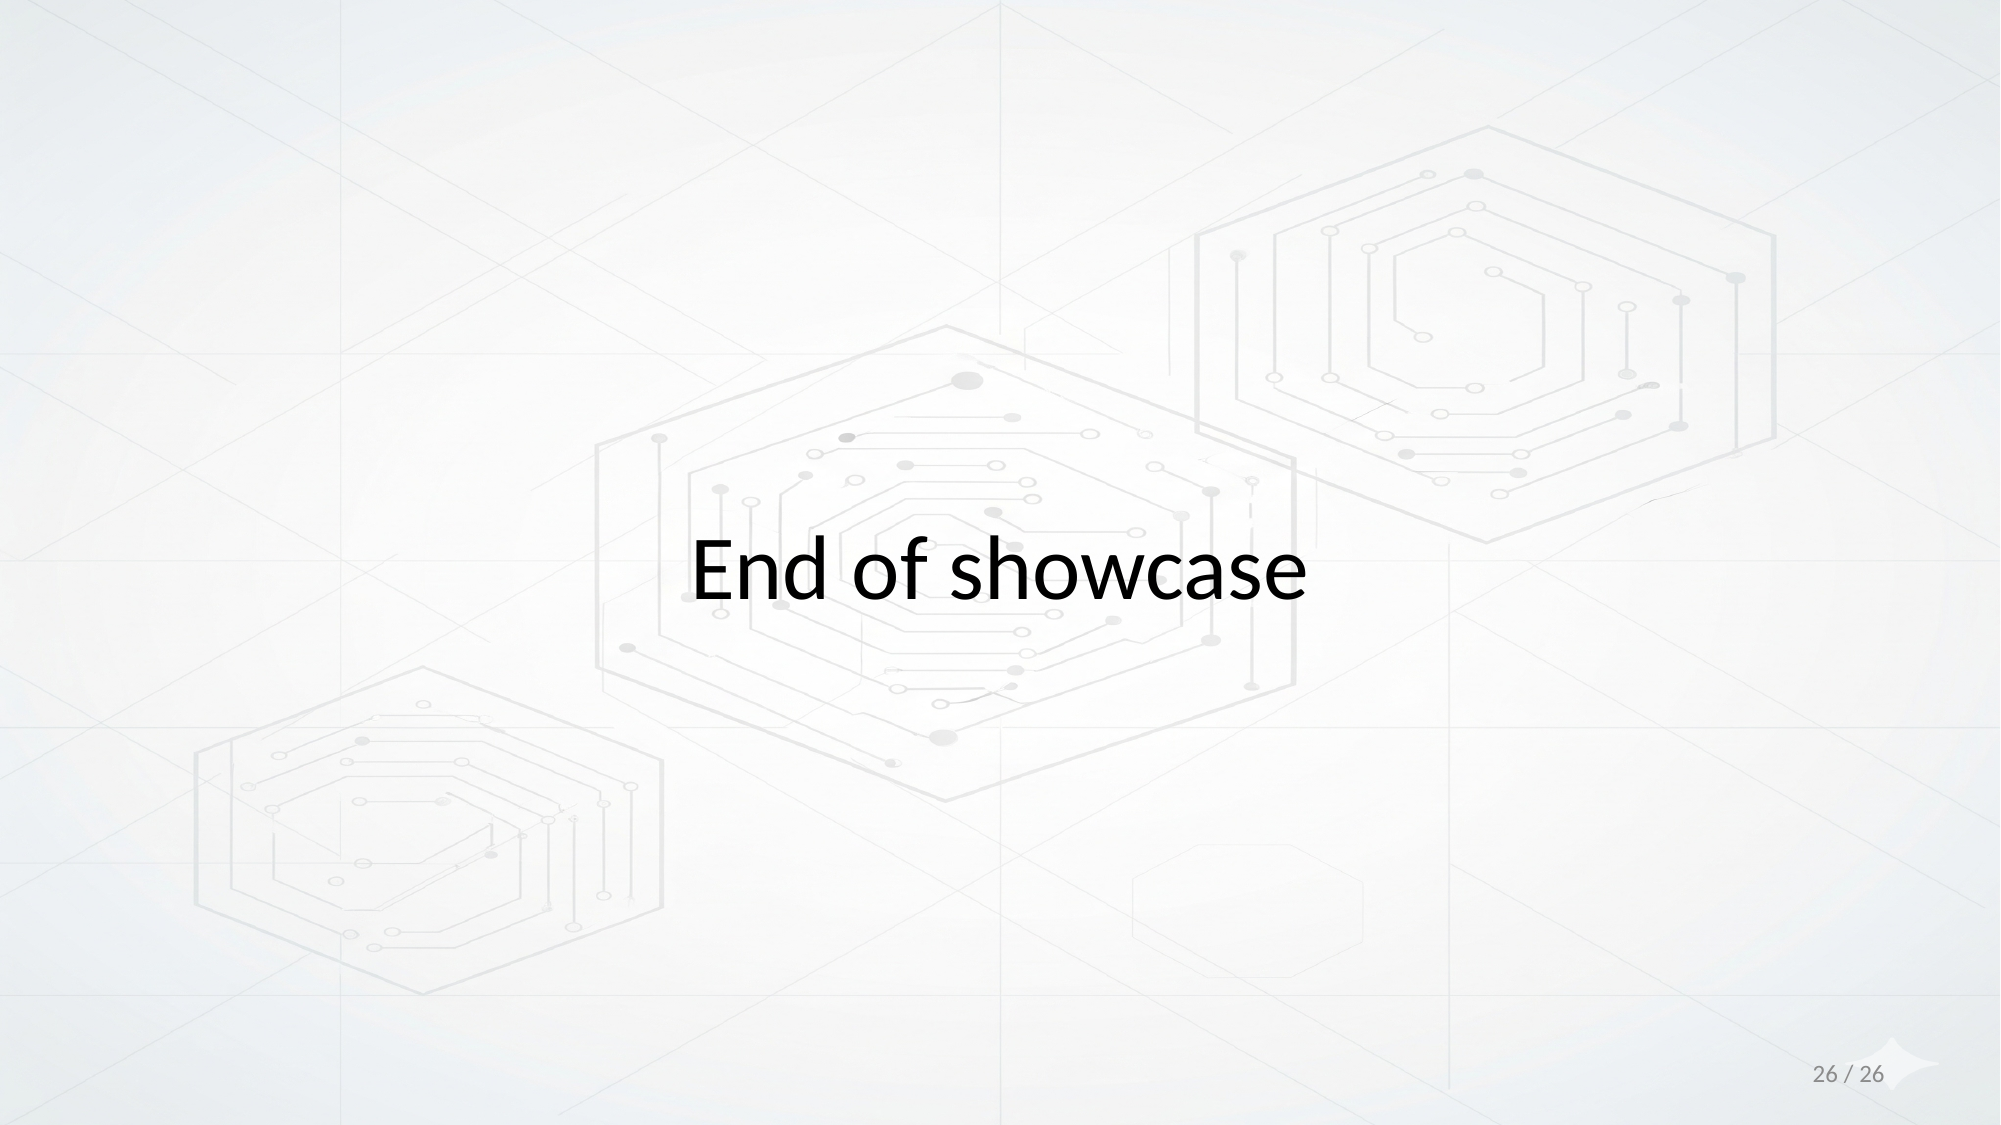

# End of showcase
26 / 26